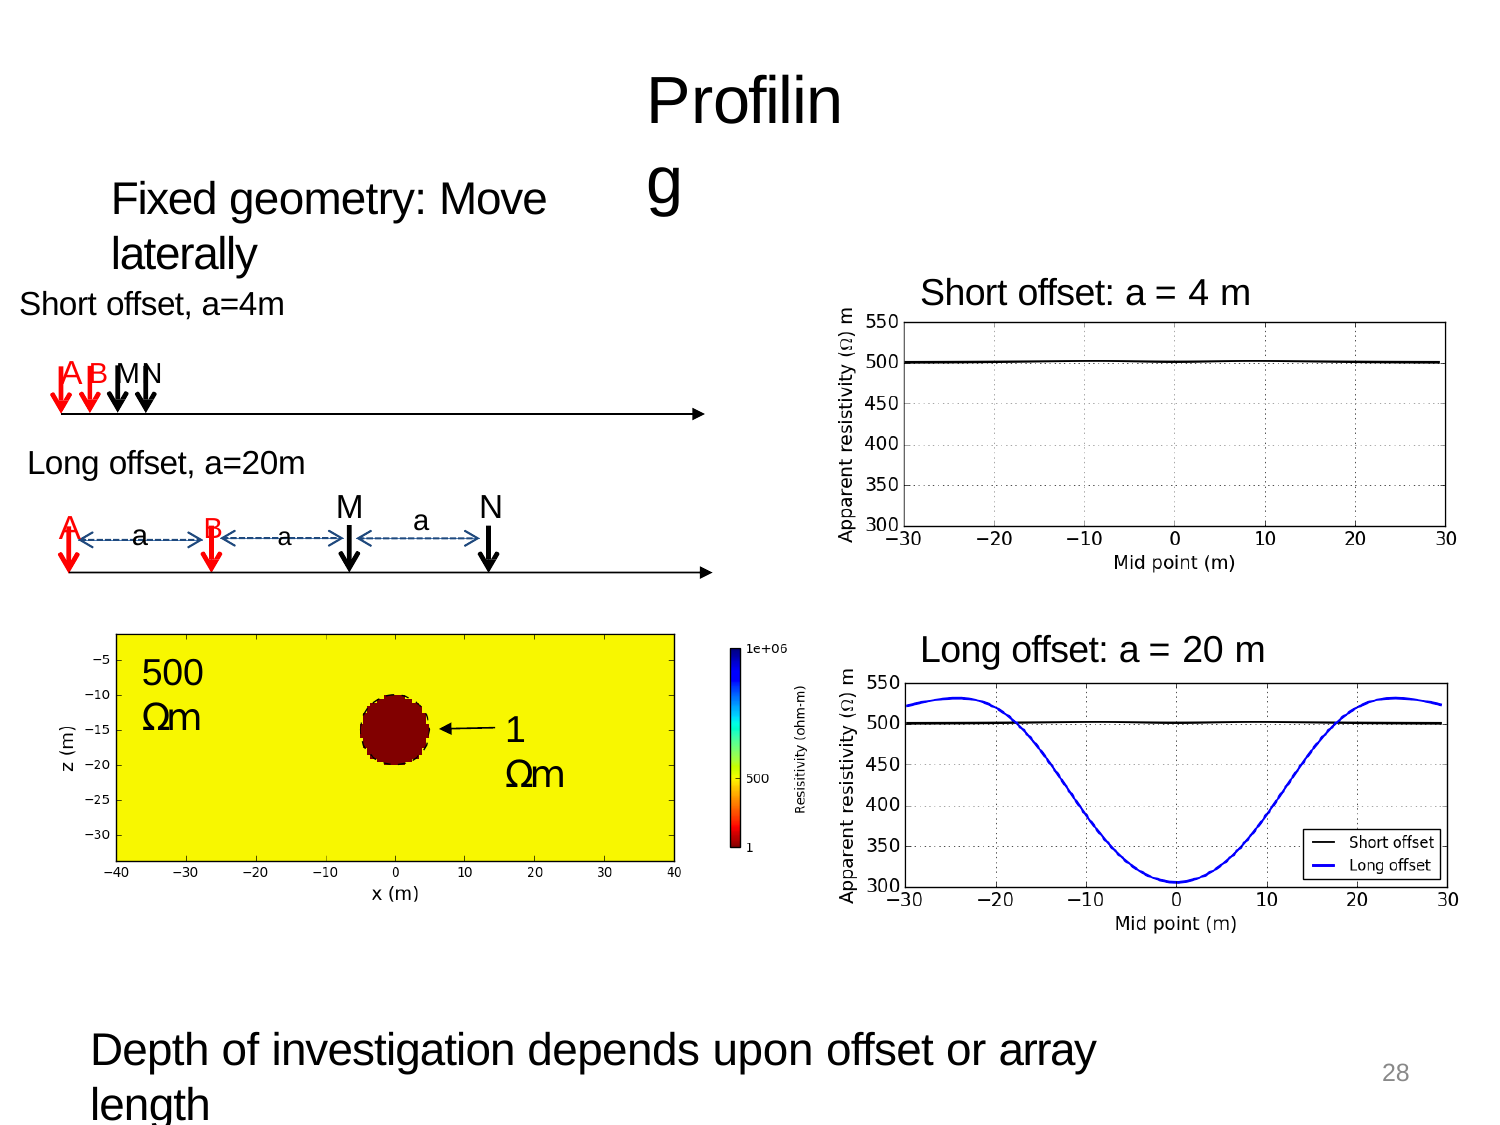

# Profiling
Fixed geometry: Move laterally
Short offset: a = 4 m
Short offset, a=4m  A B MN

Long offset, a=20m
N
M
A	B
a
a	a

Long offset: a = 20 m

500 Ωm

1 Ωm

Depth of investigation depends upon offset or array length
28